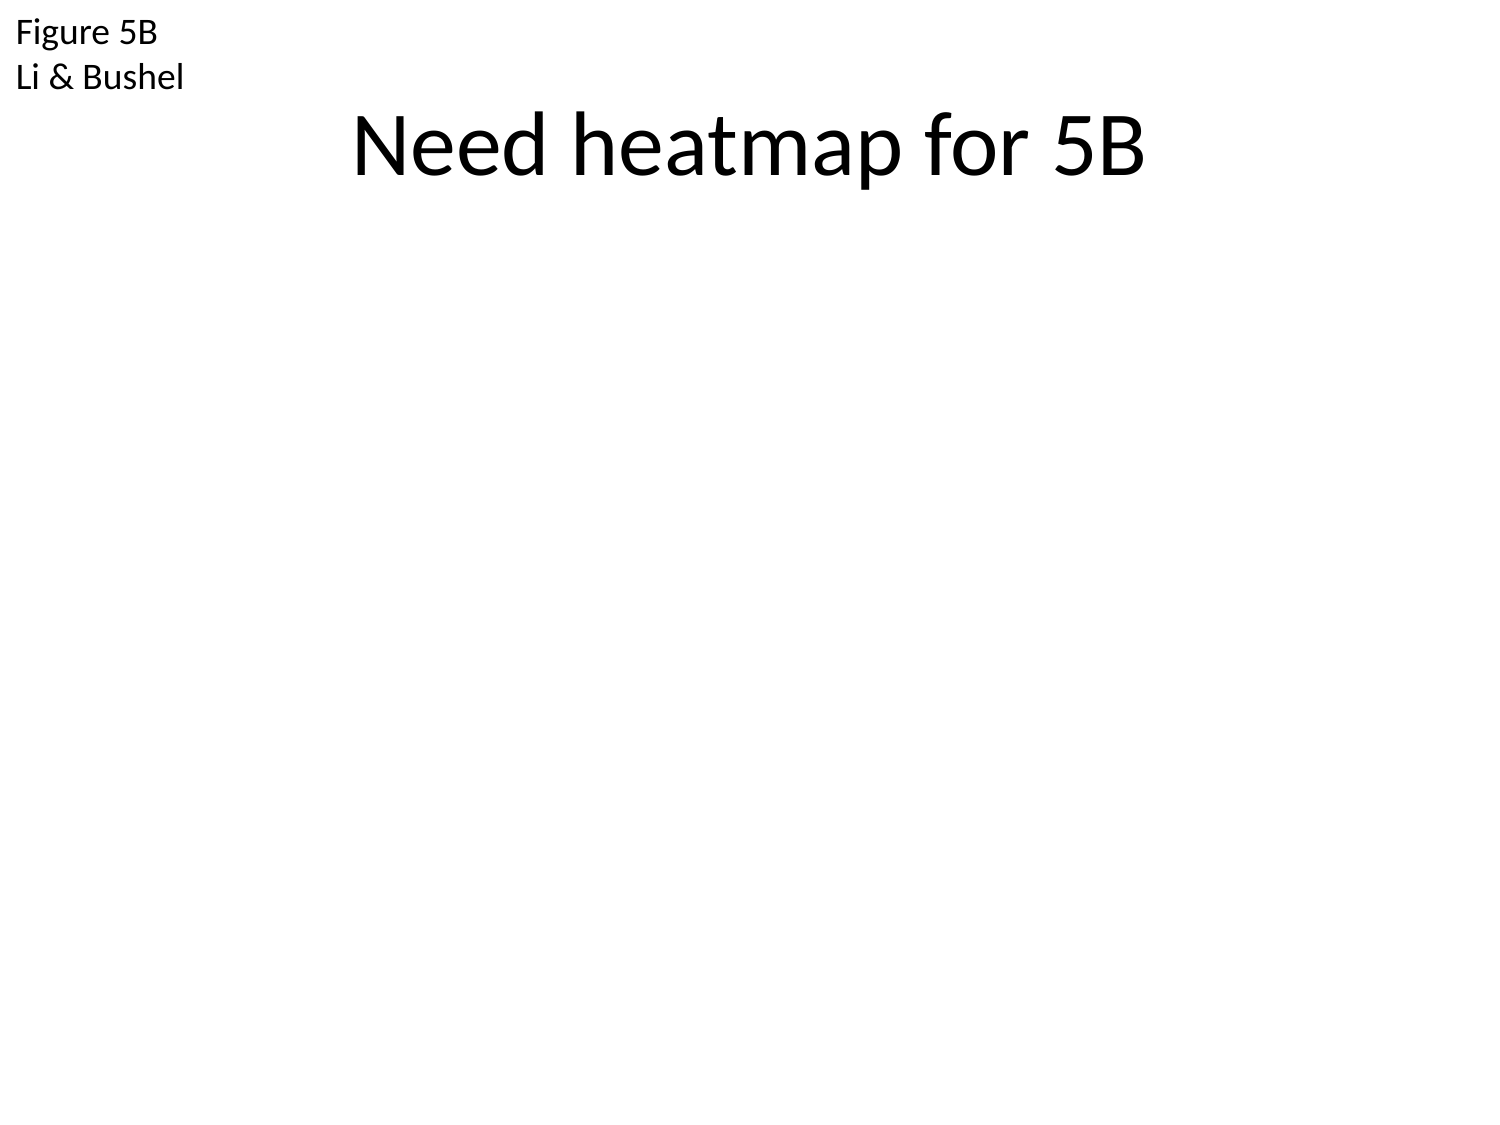

Figure 5B
Li & Bushel
# Need heatmap for 5B